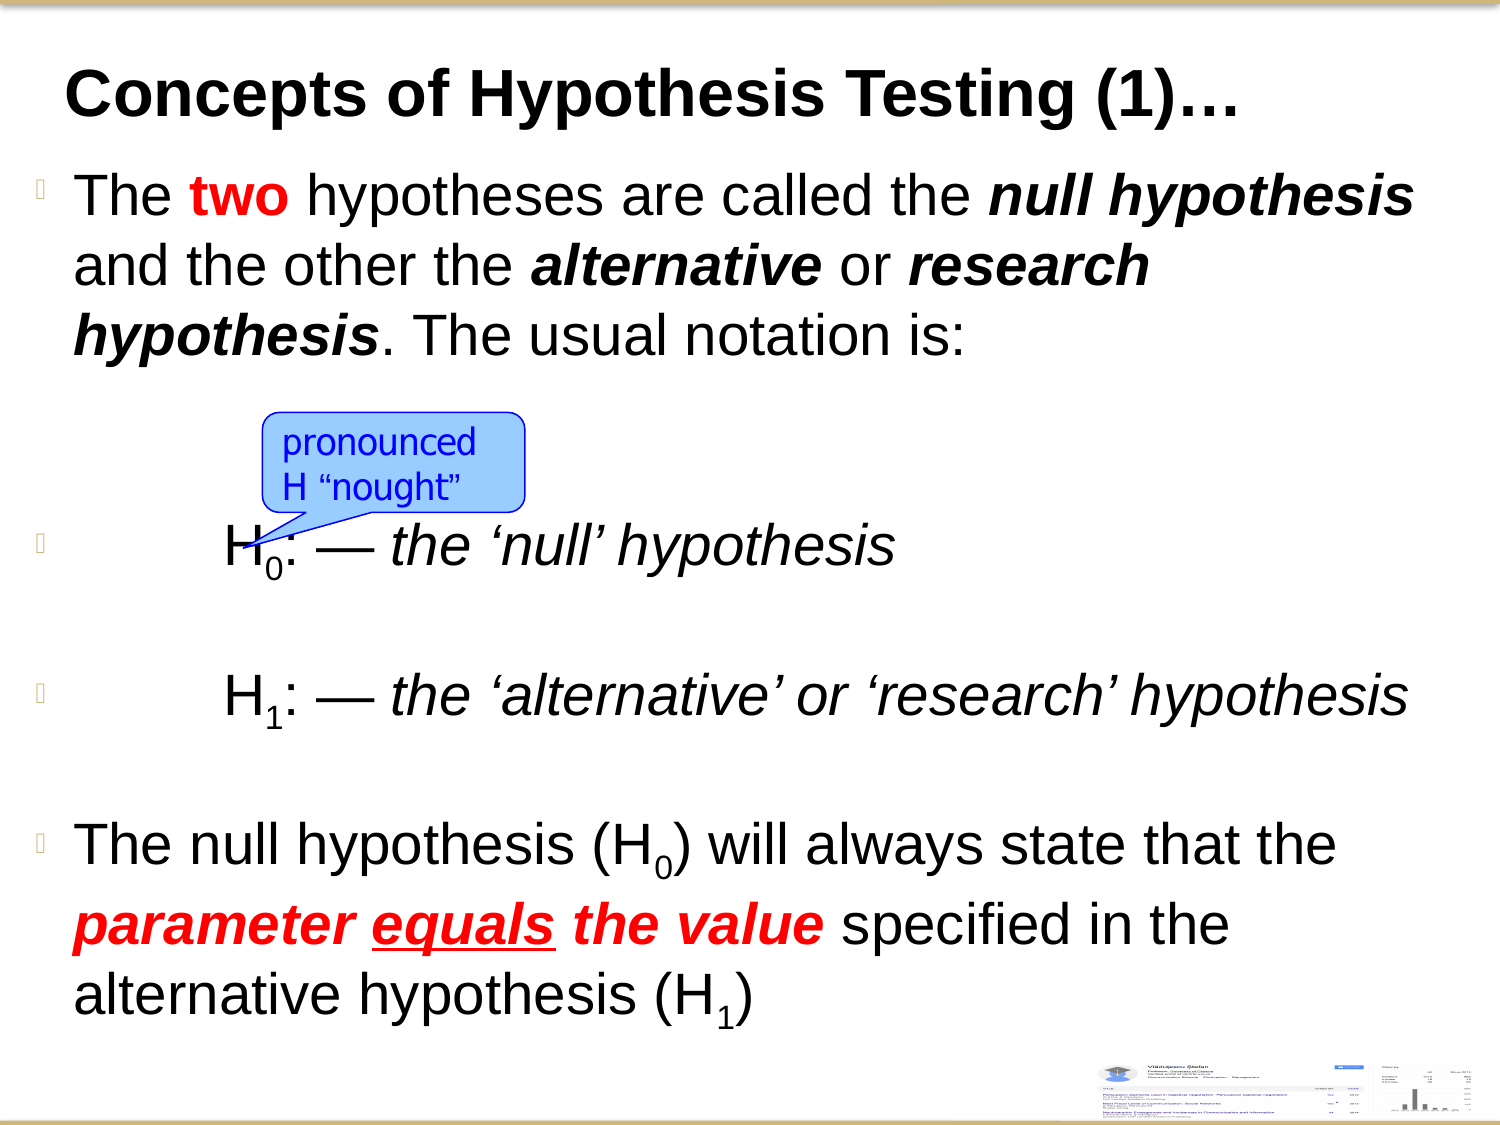

Concepts of Hypothesis Testing (1)…
The two hypotheses are called the null hypothesis and the other the alternative or research hypothesis. The usual notation is:

	H0: — the ‘null’ hypothesis

	H1: — the ‘alternative’ or ‘research’ hypothesis

The null hypothesis (H0) will always state that the parameter equals the value specified in the alternative hypothesis (H1)
pronounced
H “nought”